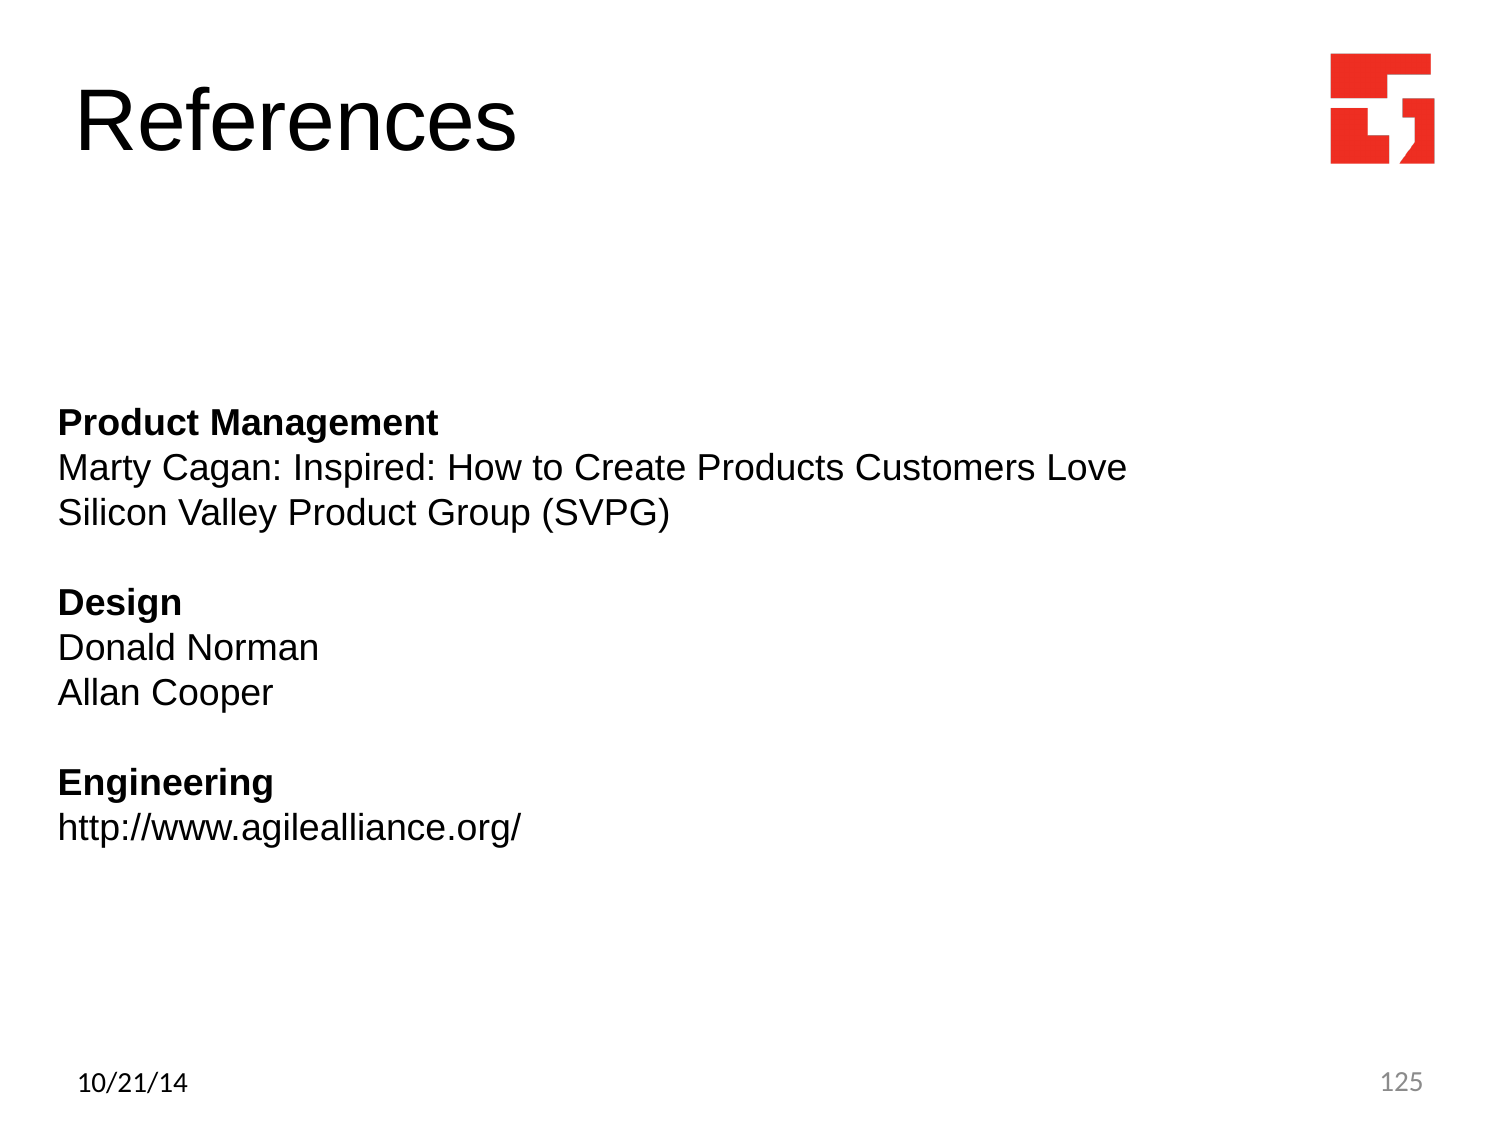

# References
Product Management
Marty Cagan: Inspired: How to Create Products Customers Love
Silicon Valley Product Group (SVPG)

Design
Donald Norman
Allan Cooper

Engineering
http://www.agilealliance.org/

10/21/14
125